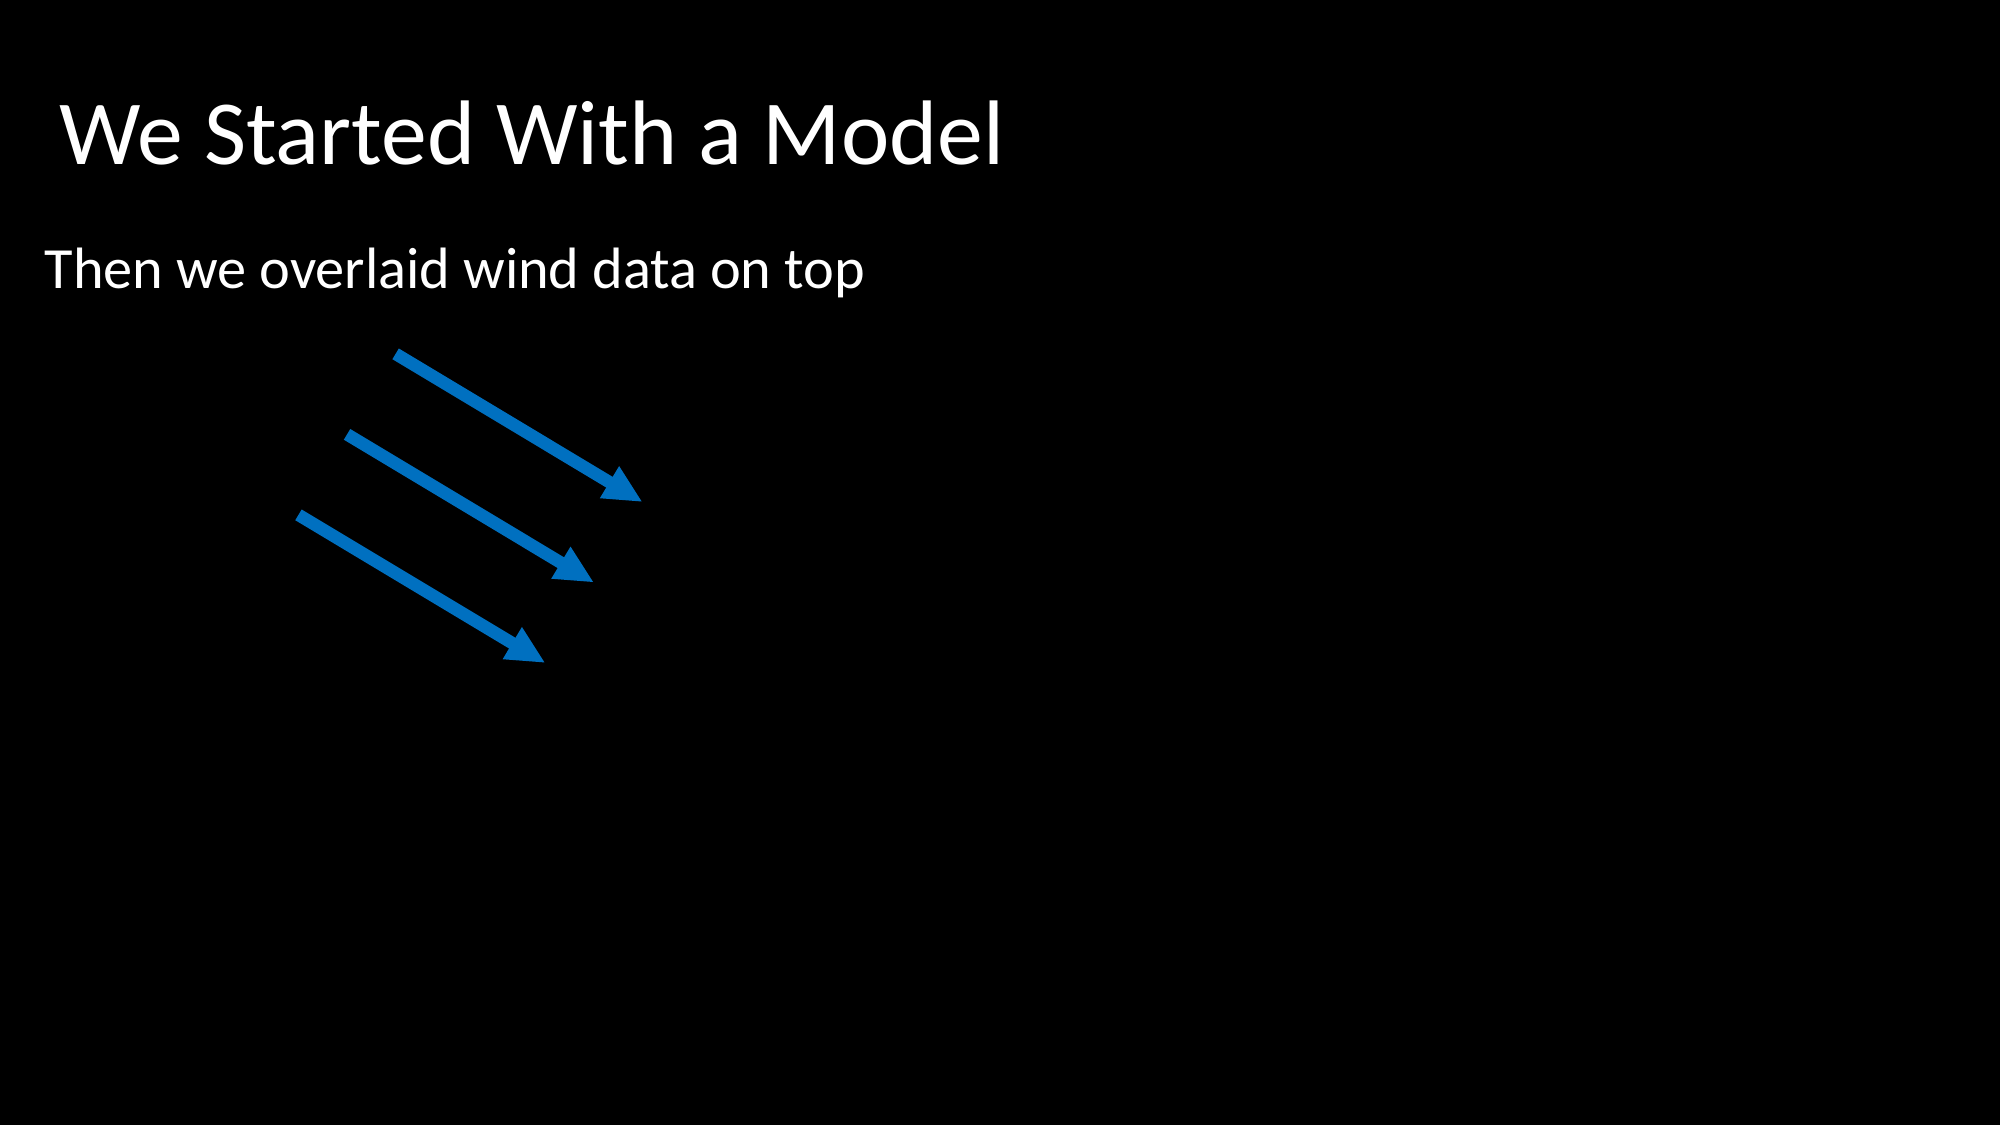

# We Started With a Model
Then we overlaid wind data on top